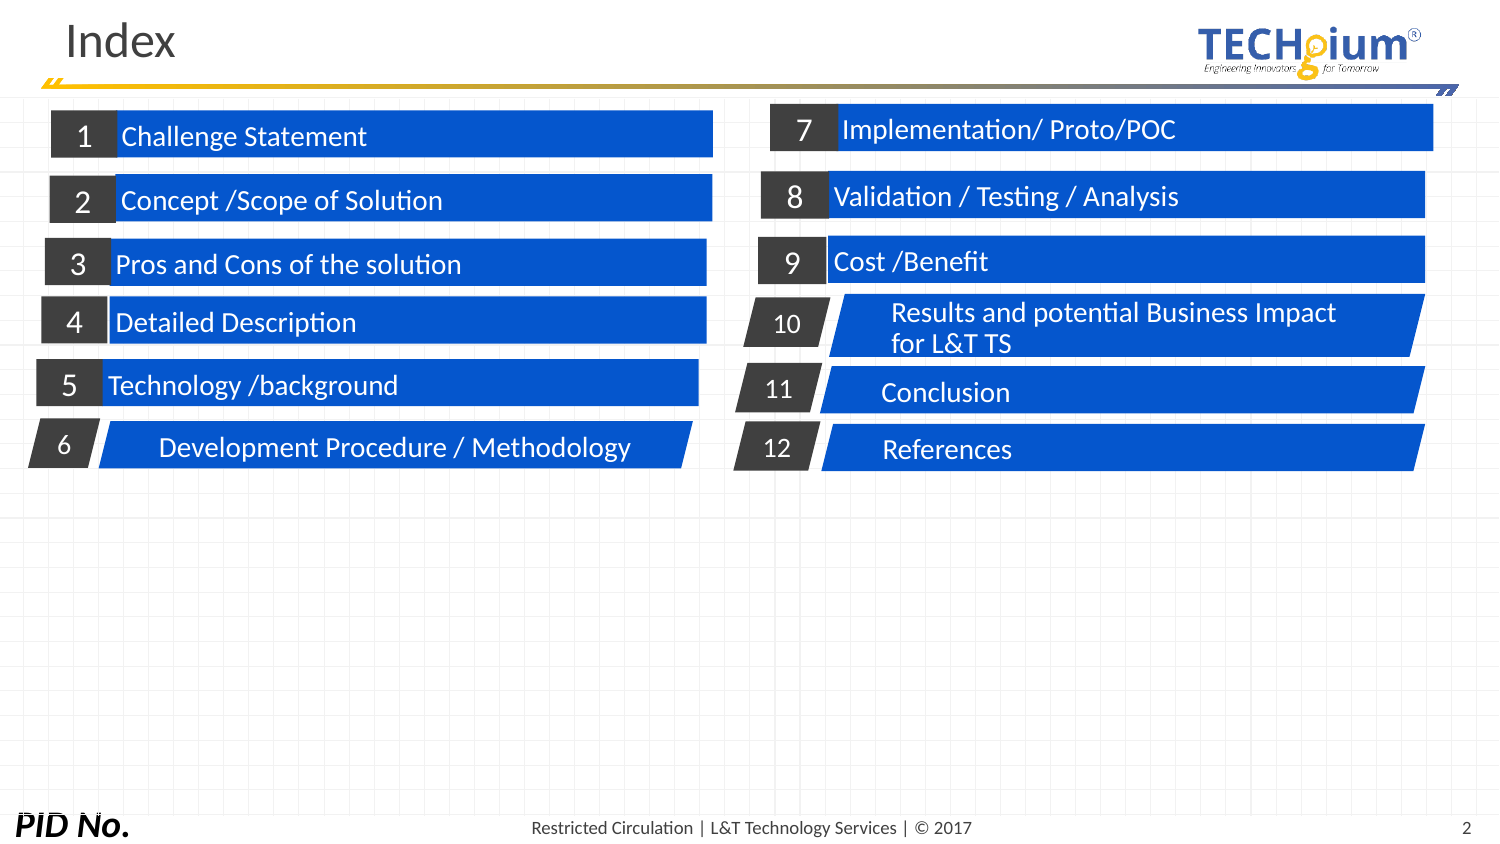

# Index
7
Implementation/ Proto/POC
Challenge Statement
1
Validation / Testing / Analysis
8
Concept /Scope of Solution
2
Cost /Benefit
9
3
Pros and Cons of the solution
Results and potential Business Impact for L&T TS
4
Detailed Description
10
5
Technology /background
11
Conclusion
6
Development Procedure / Methodology
12
References